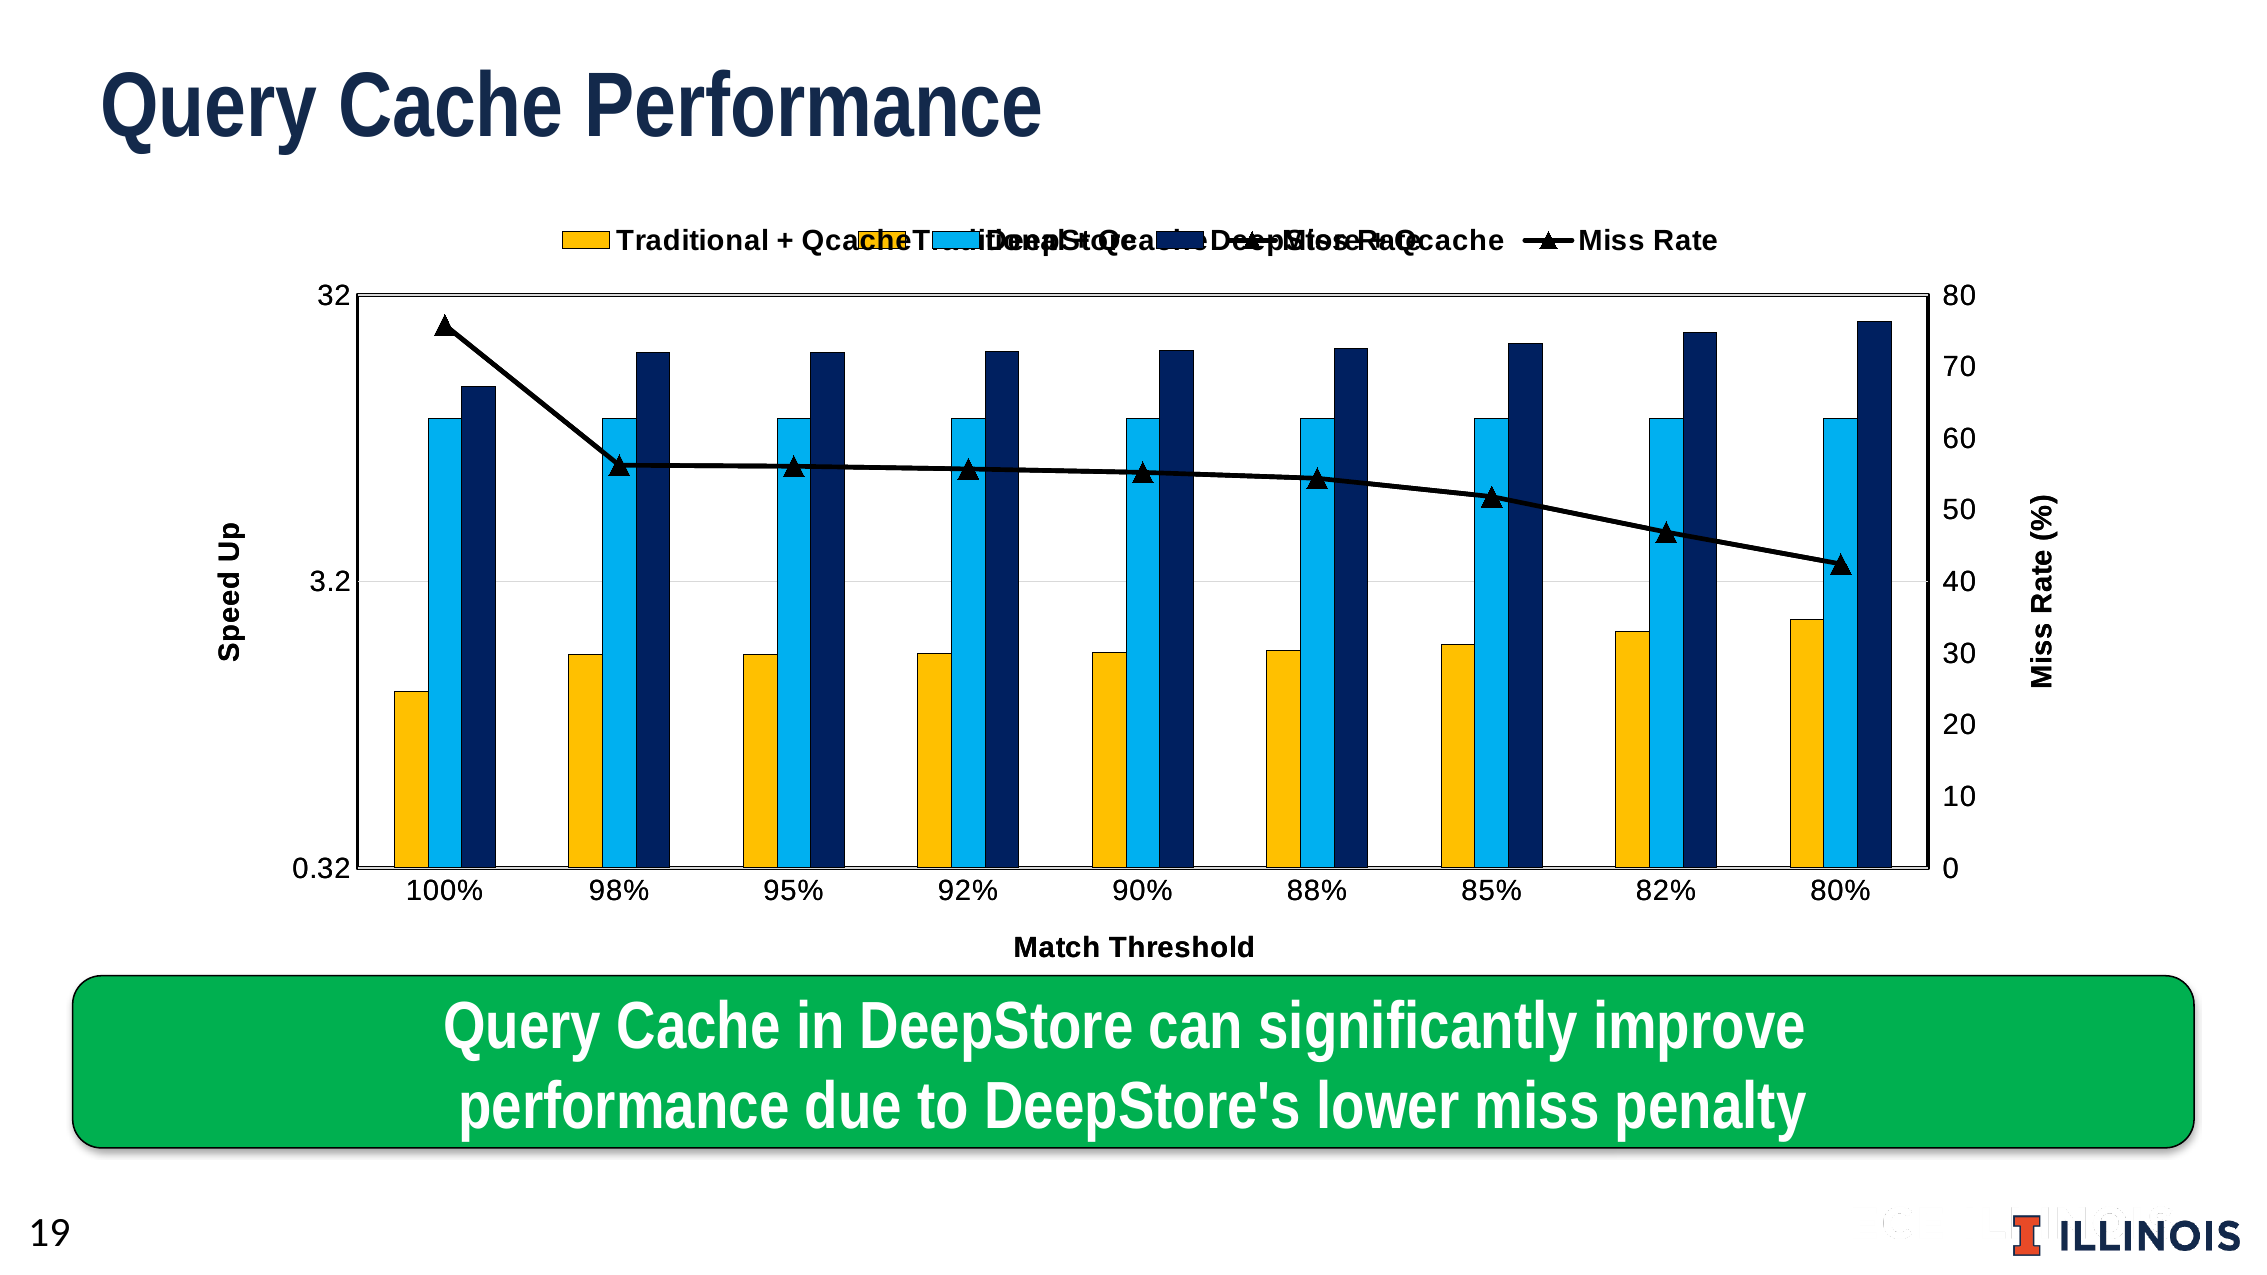

Query Cache Performance

### Chart

| Category | Traditional + Qcache | DeepStore | DeepStore + Qcache | Miss Rate |
|---|---|---|---|---|
| 1 | 1.32 | 11.852 | 15.354 | 75.77 |
| 0.98 | 1.779 | 11.852 | 20.1635 | 56.21 |
| 0.95 | 1.783 | 11.852 | 20.209 | 56.07 |
| 0.92 | 1.7956 | 11.852 | 20.3328 | 55.69 |
| 0.9 | 1.811 | 11.852 | 20.492 | 55.21 |
| 0.88 | 1.8385 | 11.852 | 20.769 | 54.39 |
| 0.85 | 1.9294 | 11.852 | 21.6845 | 51.83 |
| 0.82 | 2.133 | 11.852 | 23.7055 | 46.88 |
| 0.8 | 2.357 | 11.852 | 25.873 | 42.43 |

### Chart

| Category | Traditional + Qcache | Miss Rate |
|---|---|---|
| 1 | 1.32 | 75.77 |
| 0.98 | 1.779 | 56.21 |
| 0.95 | 1.783 | 56.07 |
| 0.92 | 1.7956 | 55.69 |
| 0.9 | 1.811 | 55.21 |
| 0.88 | 1.8385 | 54.39 |
| 0.85 | 1.9294 | 51.83 |
| 0.82 | 2.133 | 46.88 |
| 0.8 | 2.357 | 42.43 |
Query Cache in DeepStore can significantly improve
performance due to DeepStore's lower miss penalty
19